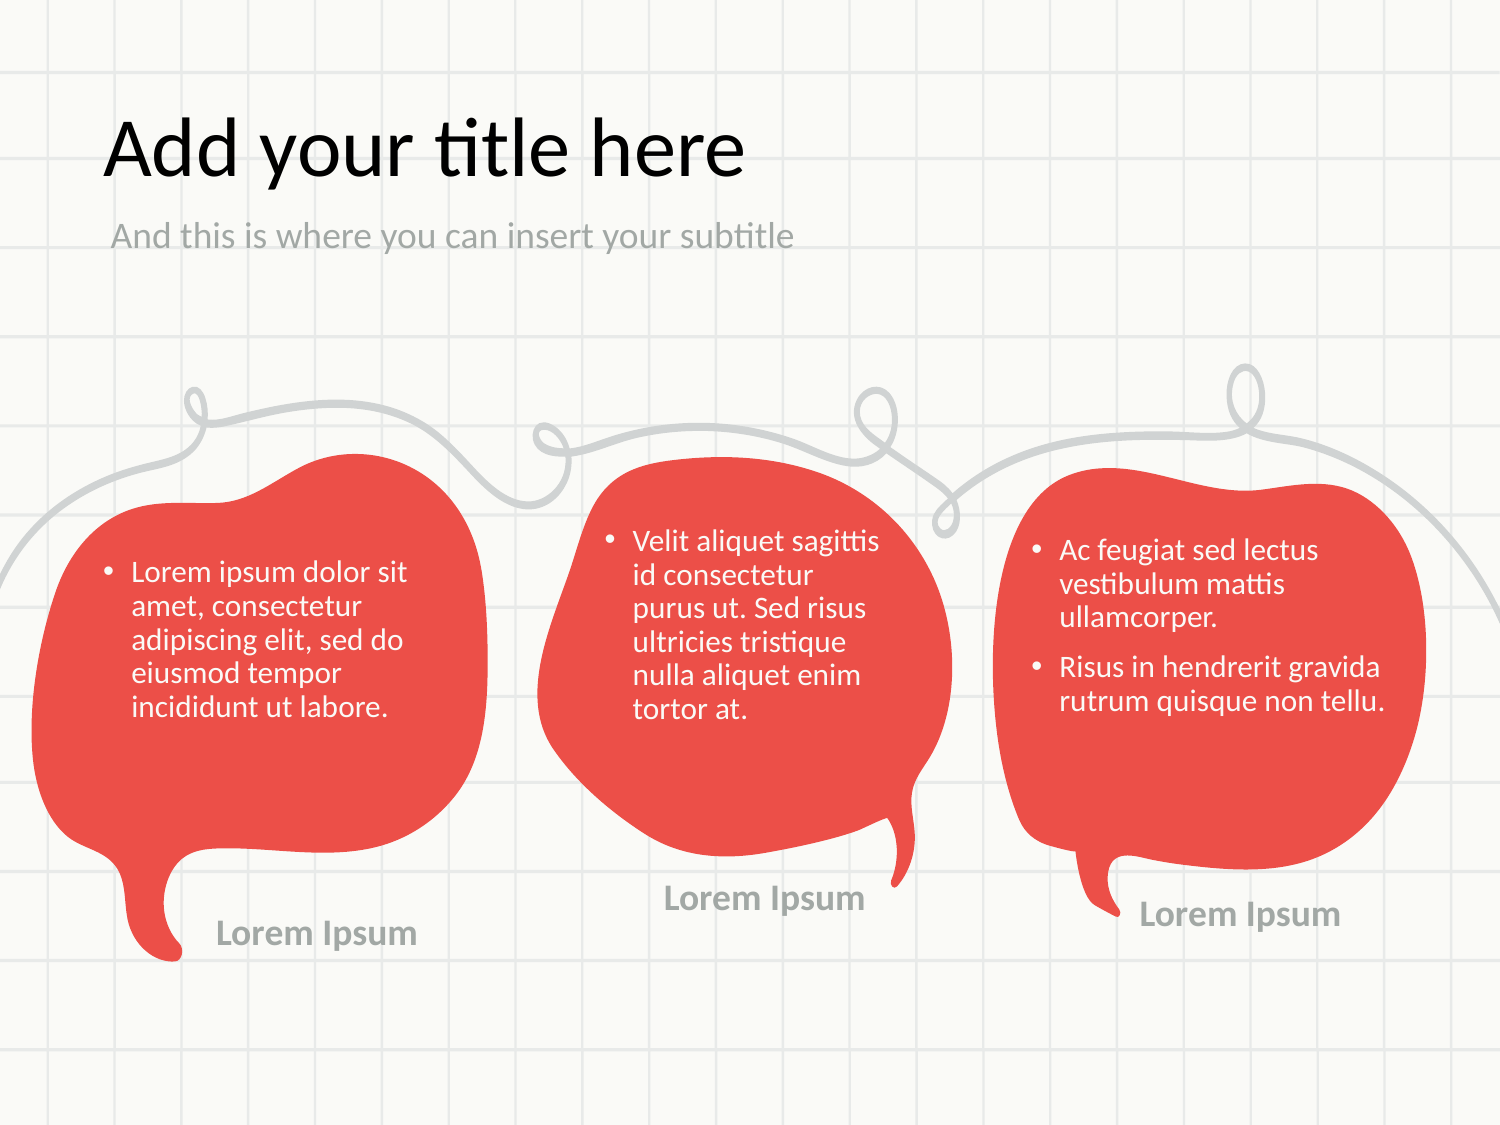

# Add your title here
And this is where you can insert your subtitle
Velit aliquet sagittis id consectetur purus ut. Sed risus ultricies tristique nulla aliquet enim tortor at.
Ac feugiat sed lectus vestibulum mattis ullamcorper.
Risus in hendrerit gravida rutrum quisque non tellu.
Lorem ipsum dolor sit amet, consectetur adipiscing elit, sed do eiusmod tempor incididunt ut labore.
Lorem Ipsum
Lorem Ipsum
Lorem Ipsum